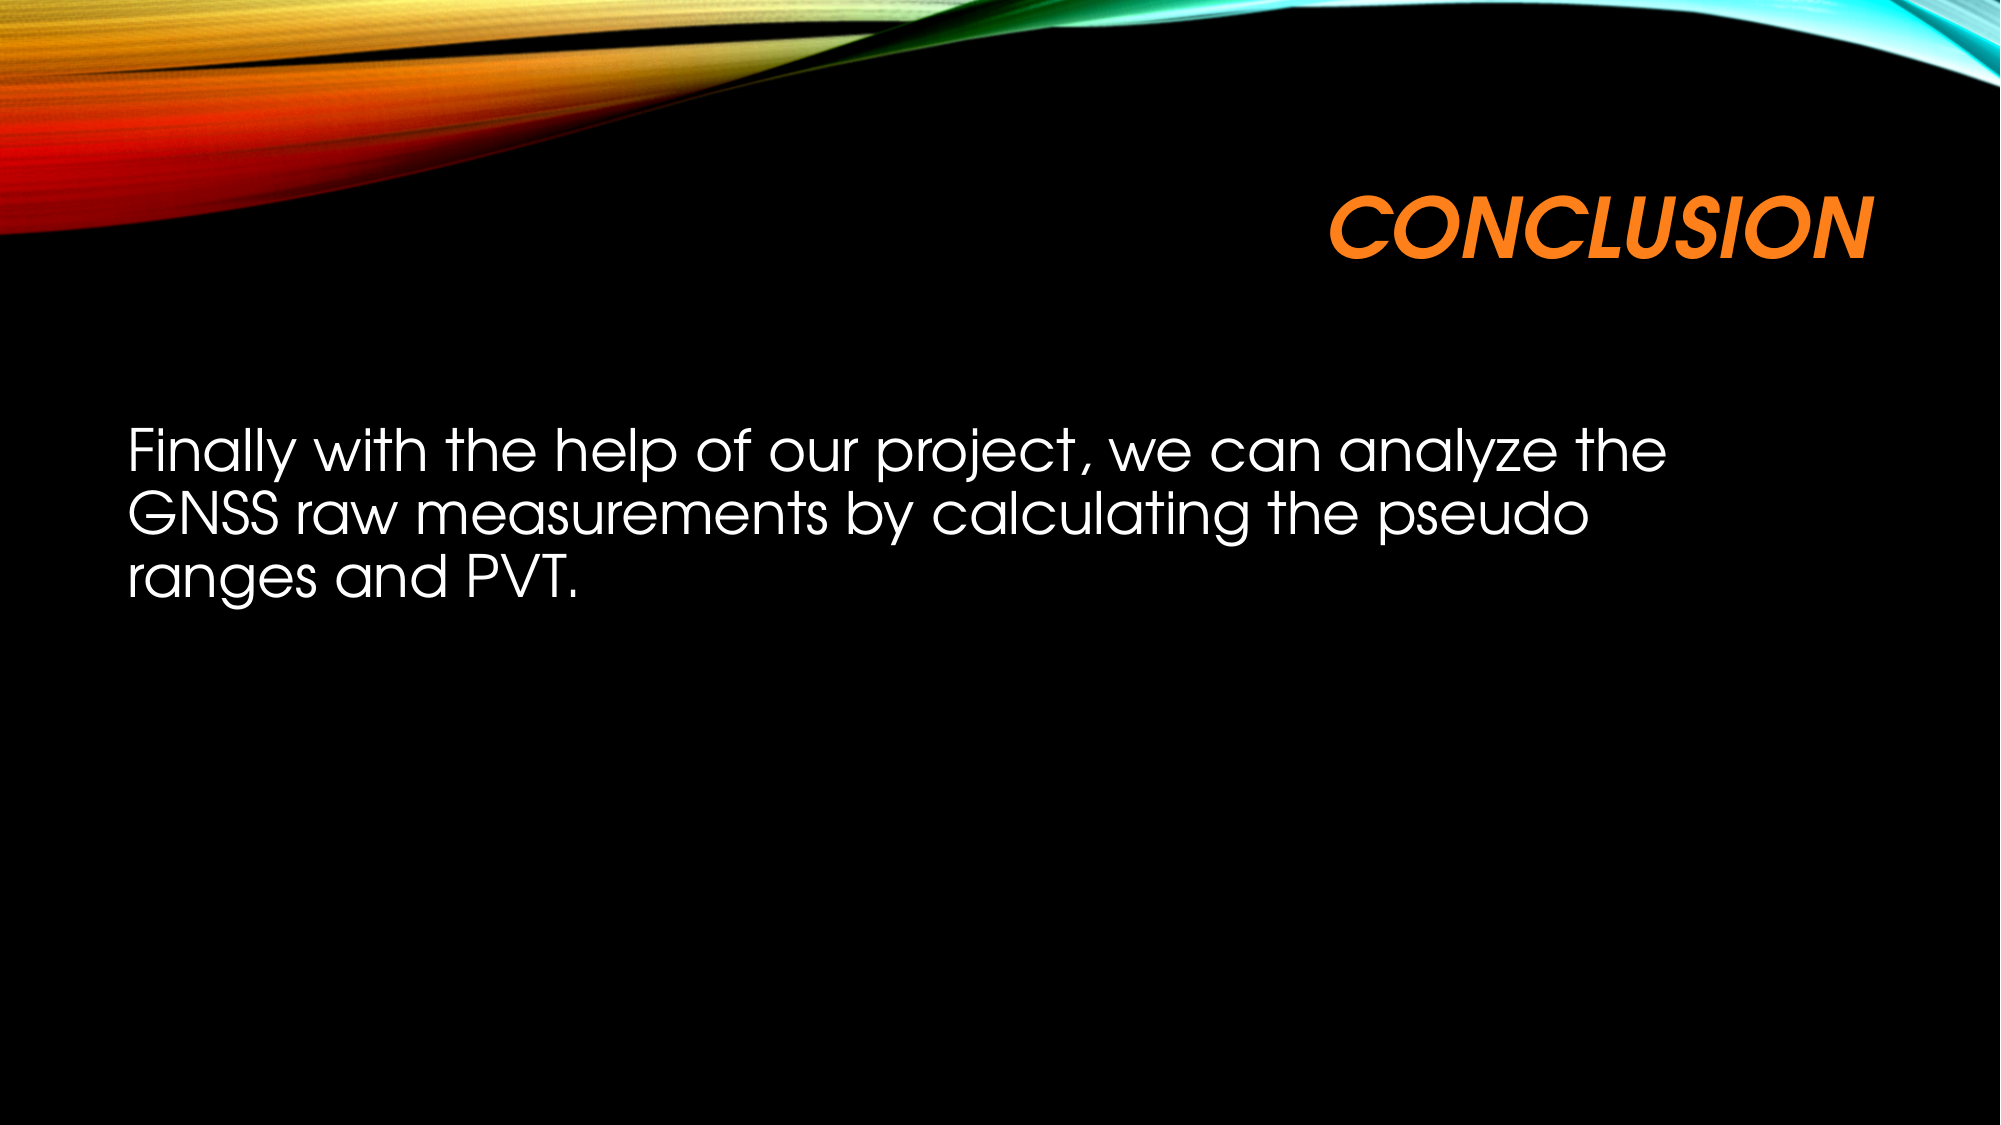

# CONCLUSION
Finally with the help of our project, we can analyze the GNSS raw measurements by calculating the pseudo ranges and PVT.